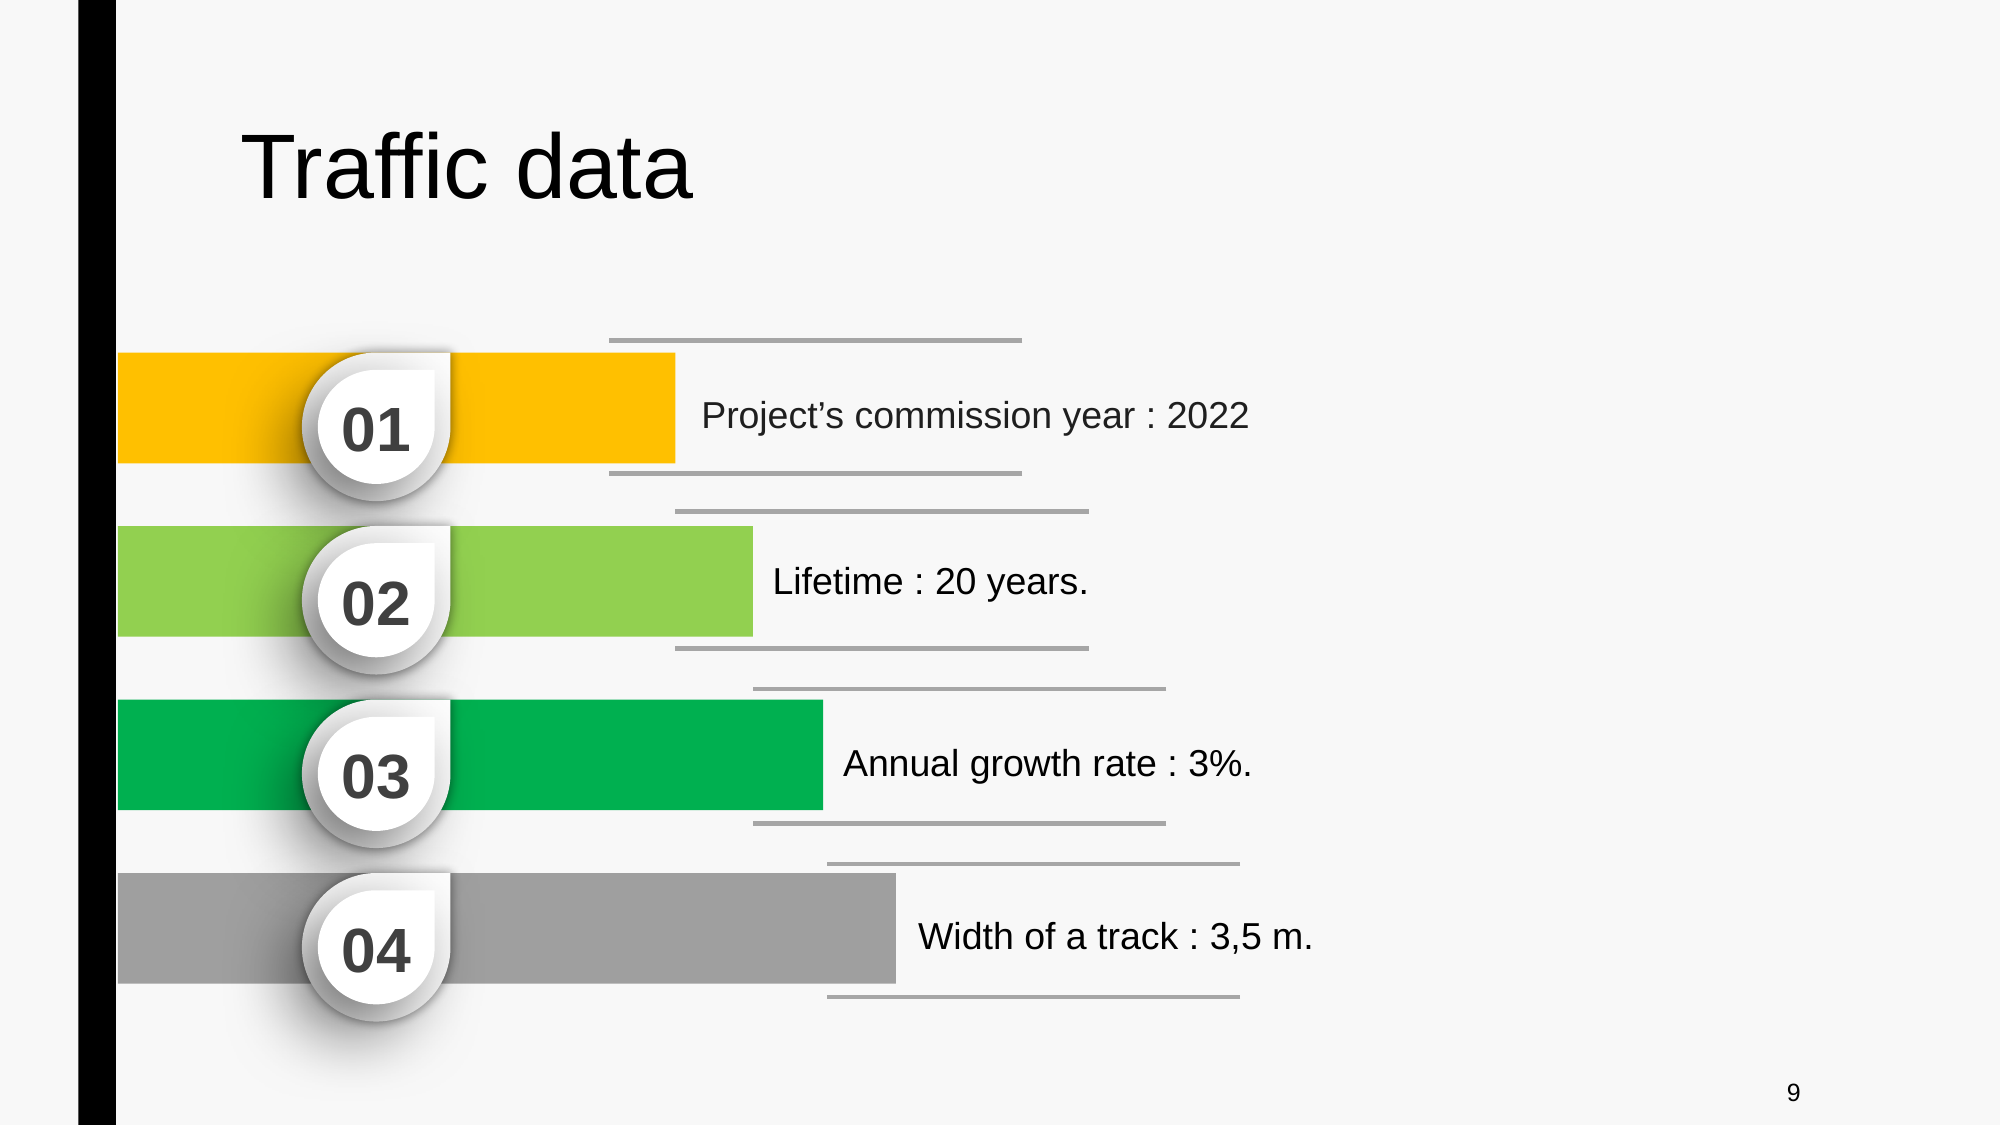

# Traffic data

01
Project’s commission year : 2022

02
Lifetime : 20 years.

03
Annual growth rate : 3%.

04
Width of a track : 3,5 m.
9